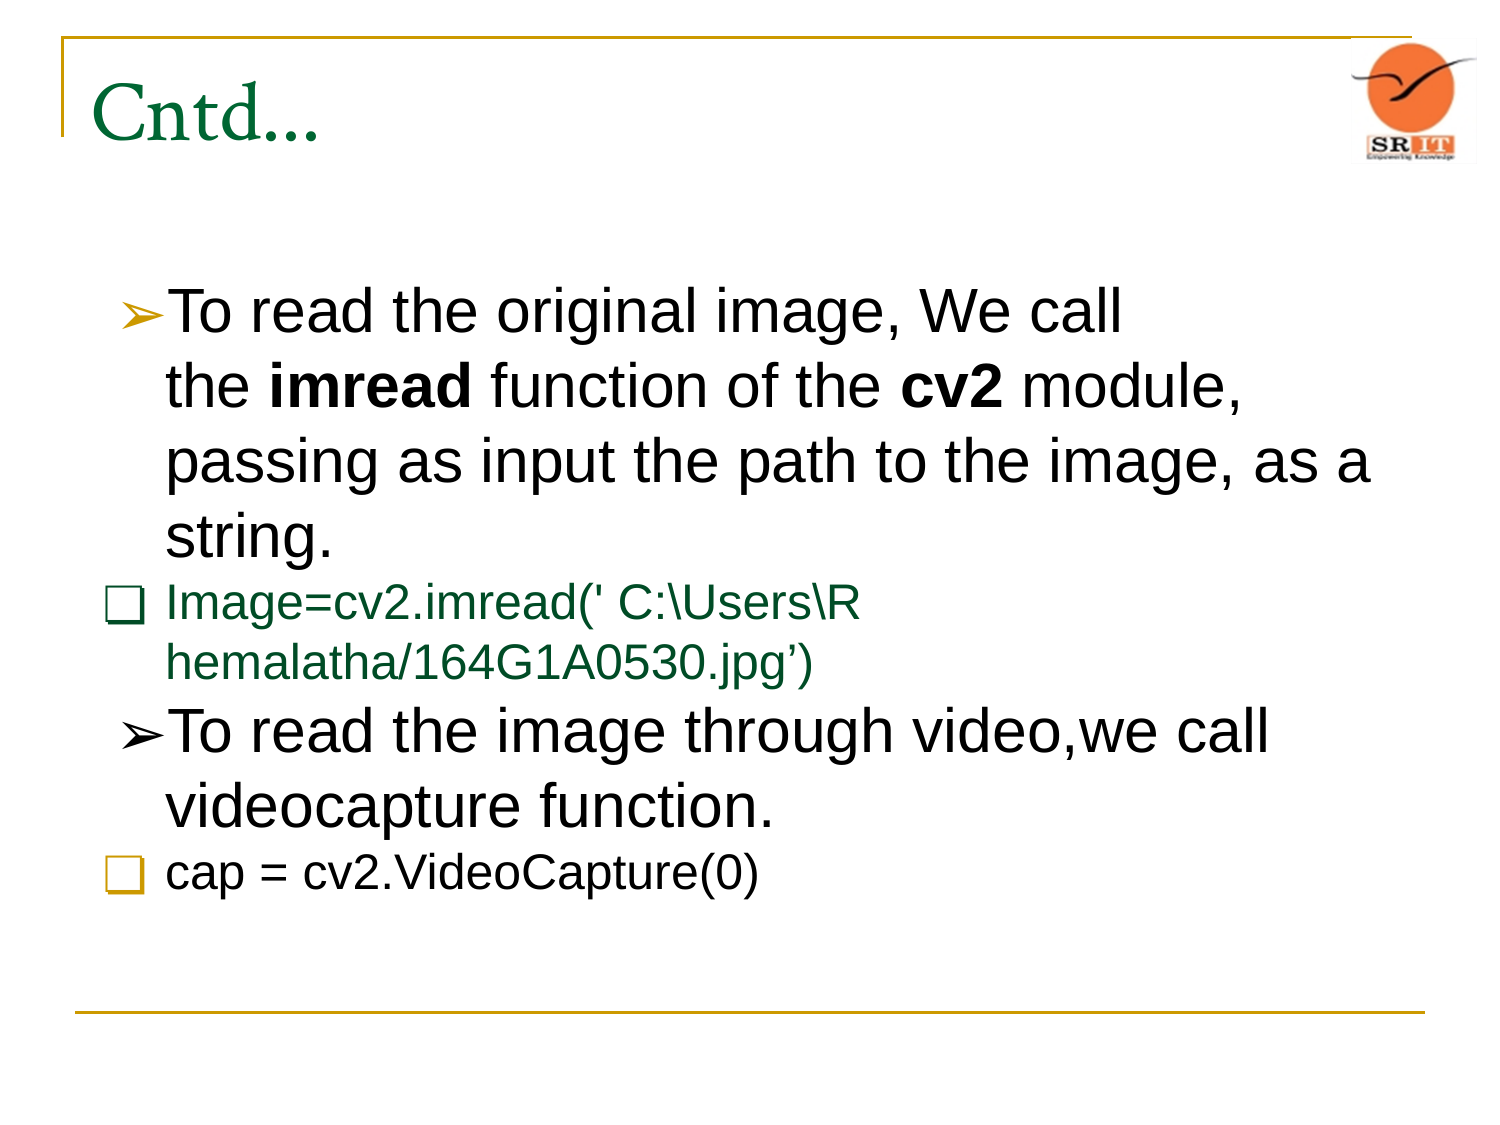

# Cntd...
To read the original image, We call the imread function of the cv2 module, passing as input the path to the image, as a string.
Image=cv2.imread(' C:\Users\R hemalatha/164G1A0530.jpg’)
To read the image through video,we call videocapture function.
cap = cv2.VideoCapture(0)